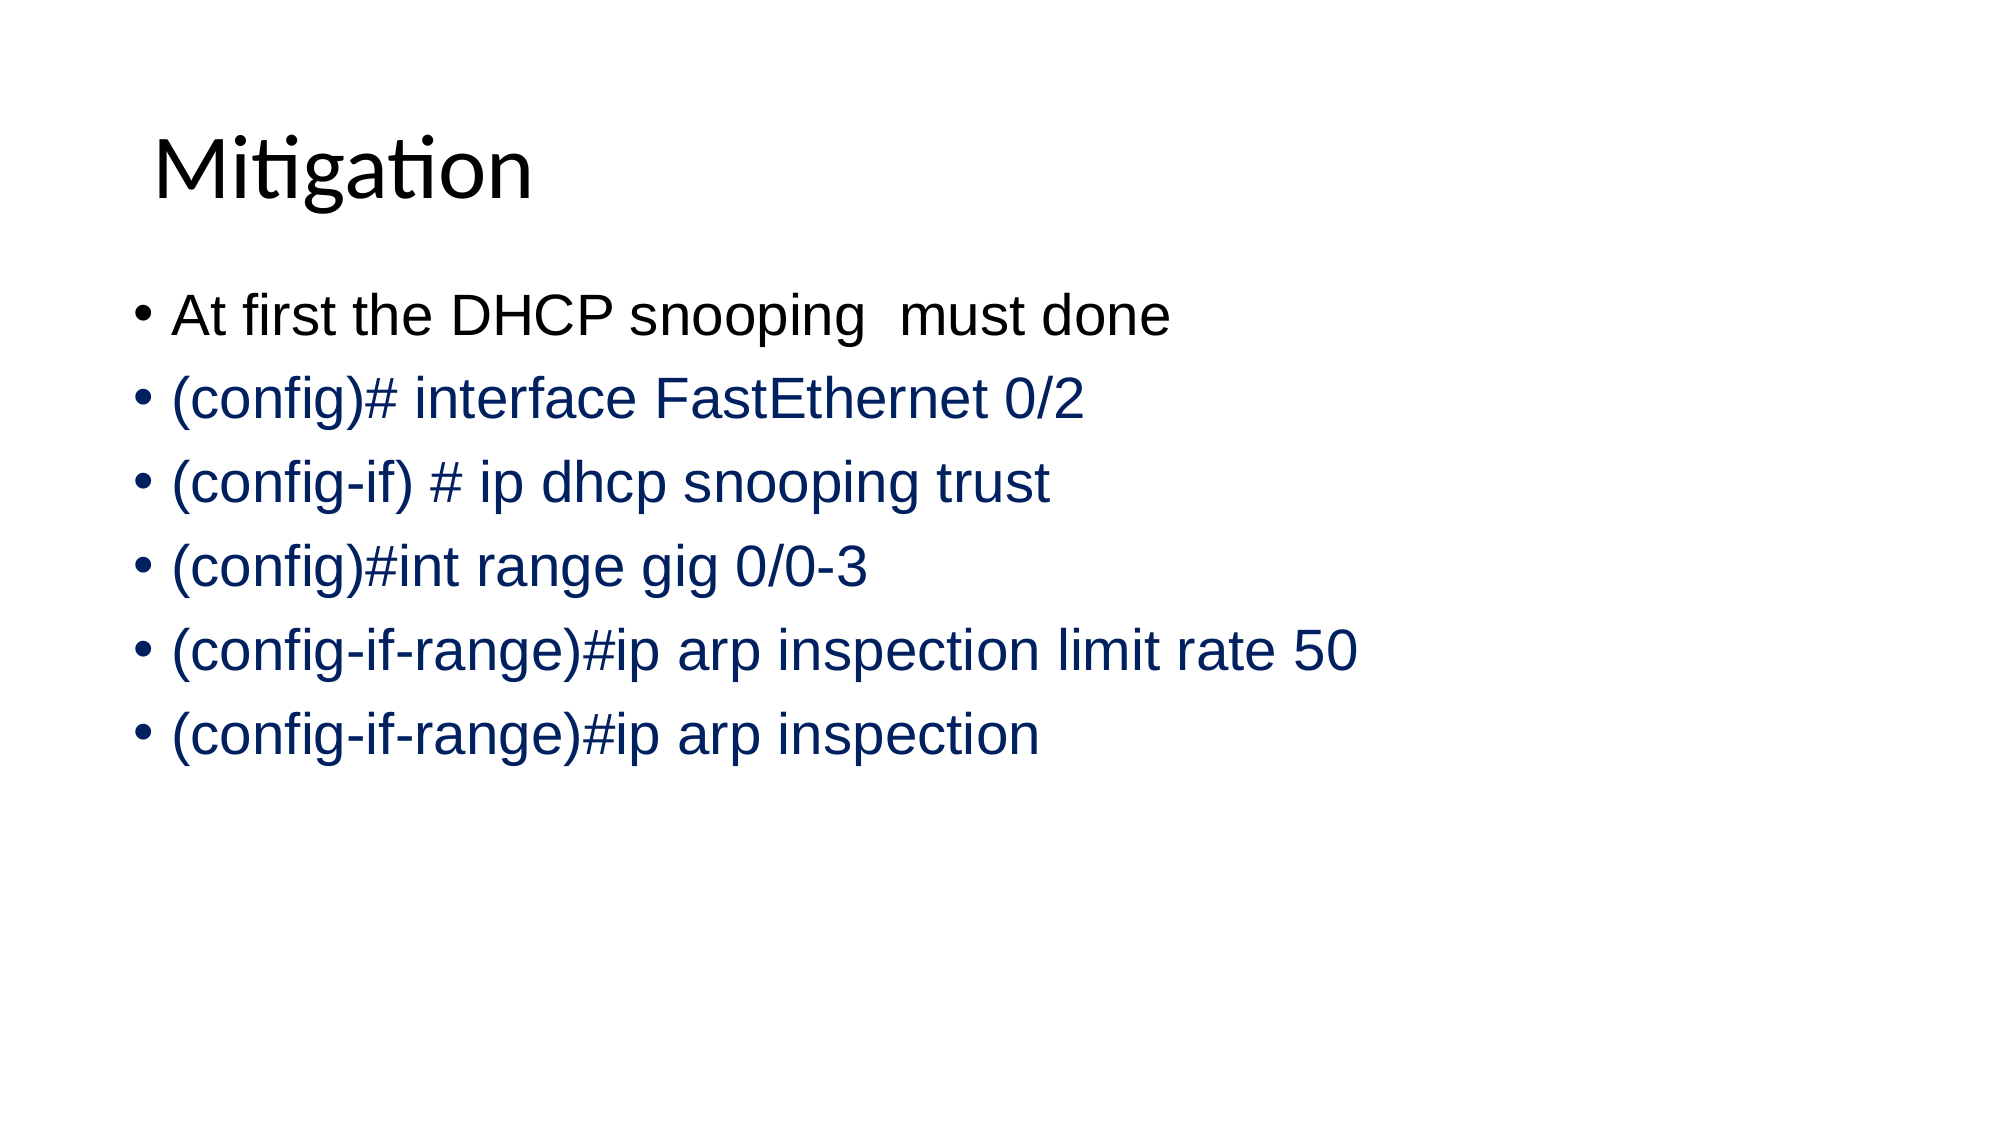

# Mitigation
At first the DHCP snooping  must done
(config)# interface FastEthernet 0/2
(config-if) # ip dhcp snooping trust
(config)#int range gig 0/0-3
(config-if-range)#ip arp inspection limit rate 50
(config-if-range)#ip arp inspection